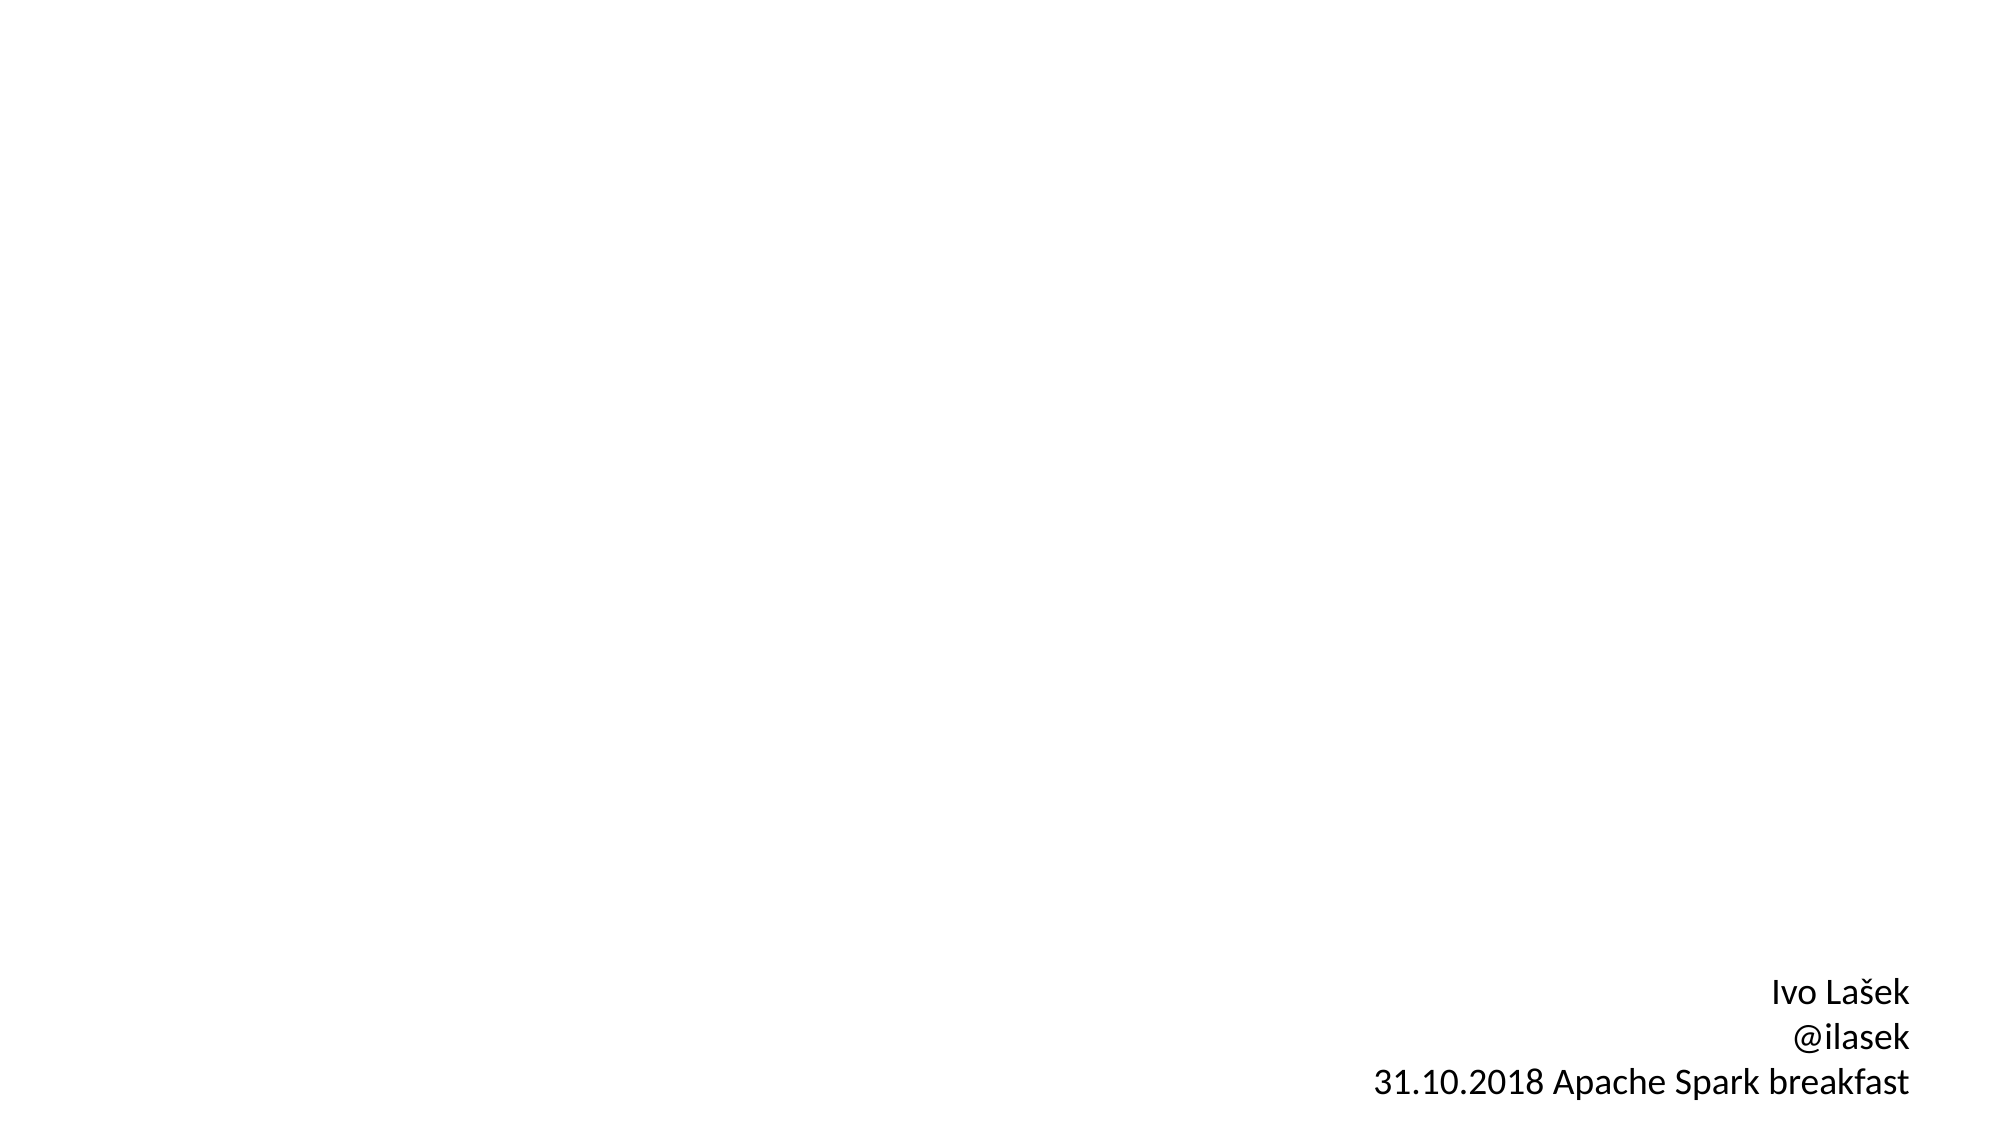

#

Ivo Lašek
@ilasek
31.10.2018 Apache Spark breakfast